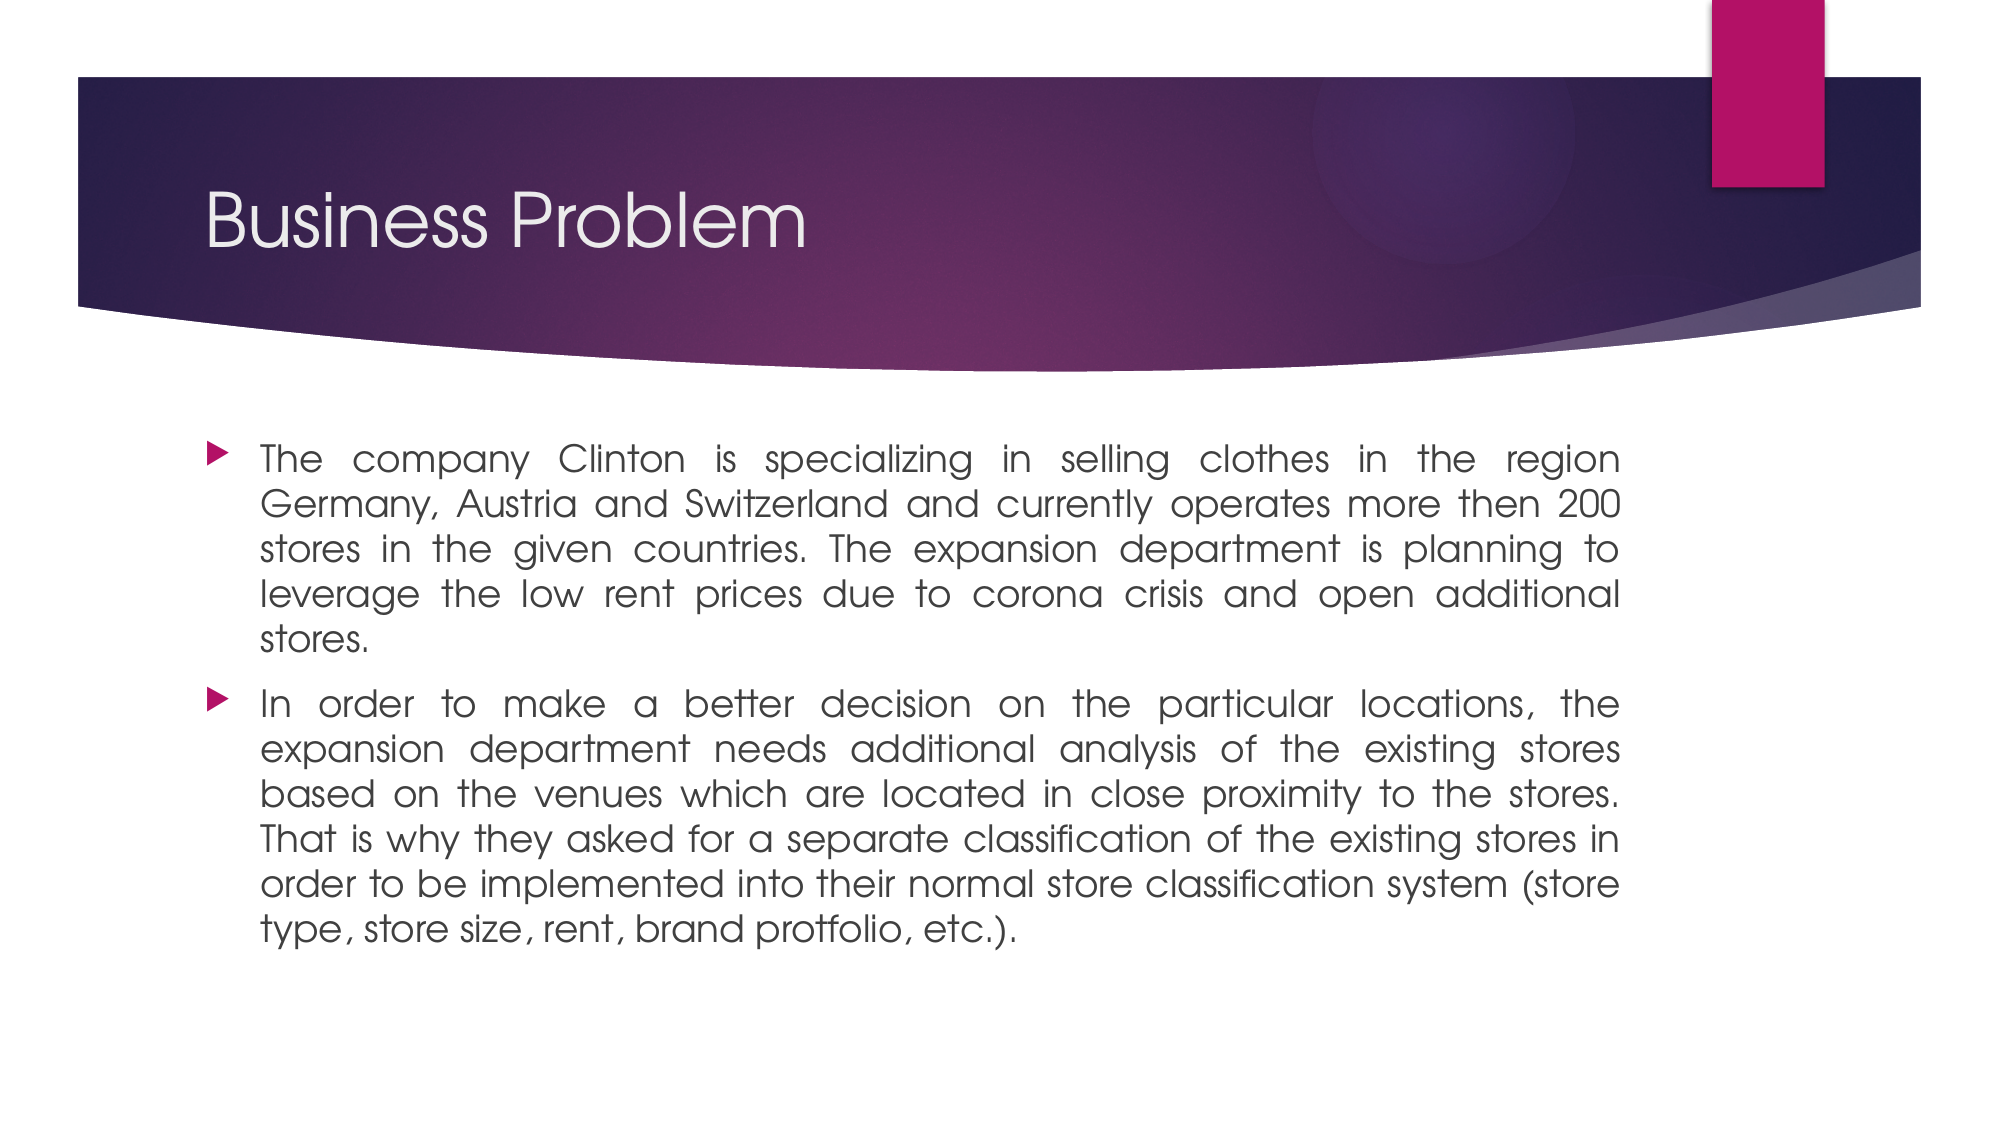

# Business Problem
The company Clinton is specializing in selling clothes in the region Germany, Austria and Switzerland and currently operates more then 200 stores in the given countries. The expansion department is planning to leverage the low rent prices due to corona crisis and open additional stores.
In order to make a better decision on the particular locations, the expansion department needs additional analysis of the existing stores based on the venues which are located in close proximity to the stores. That is why they asked for a separate classification of the existing stores in order to be implemented into their normal store classification system (store type, store size, rent, brand protfolio, etc.).